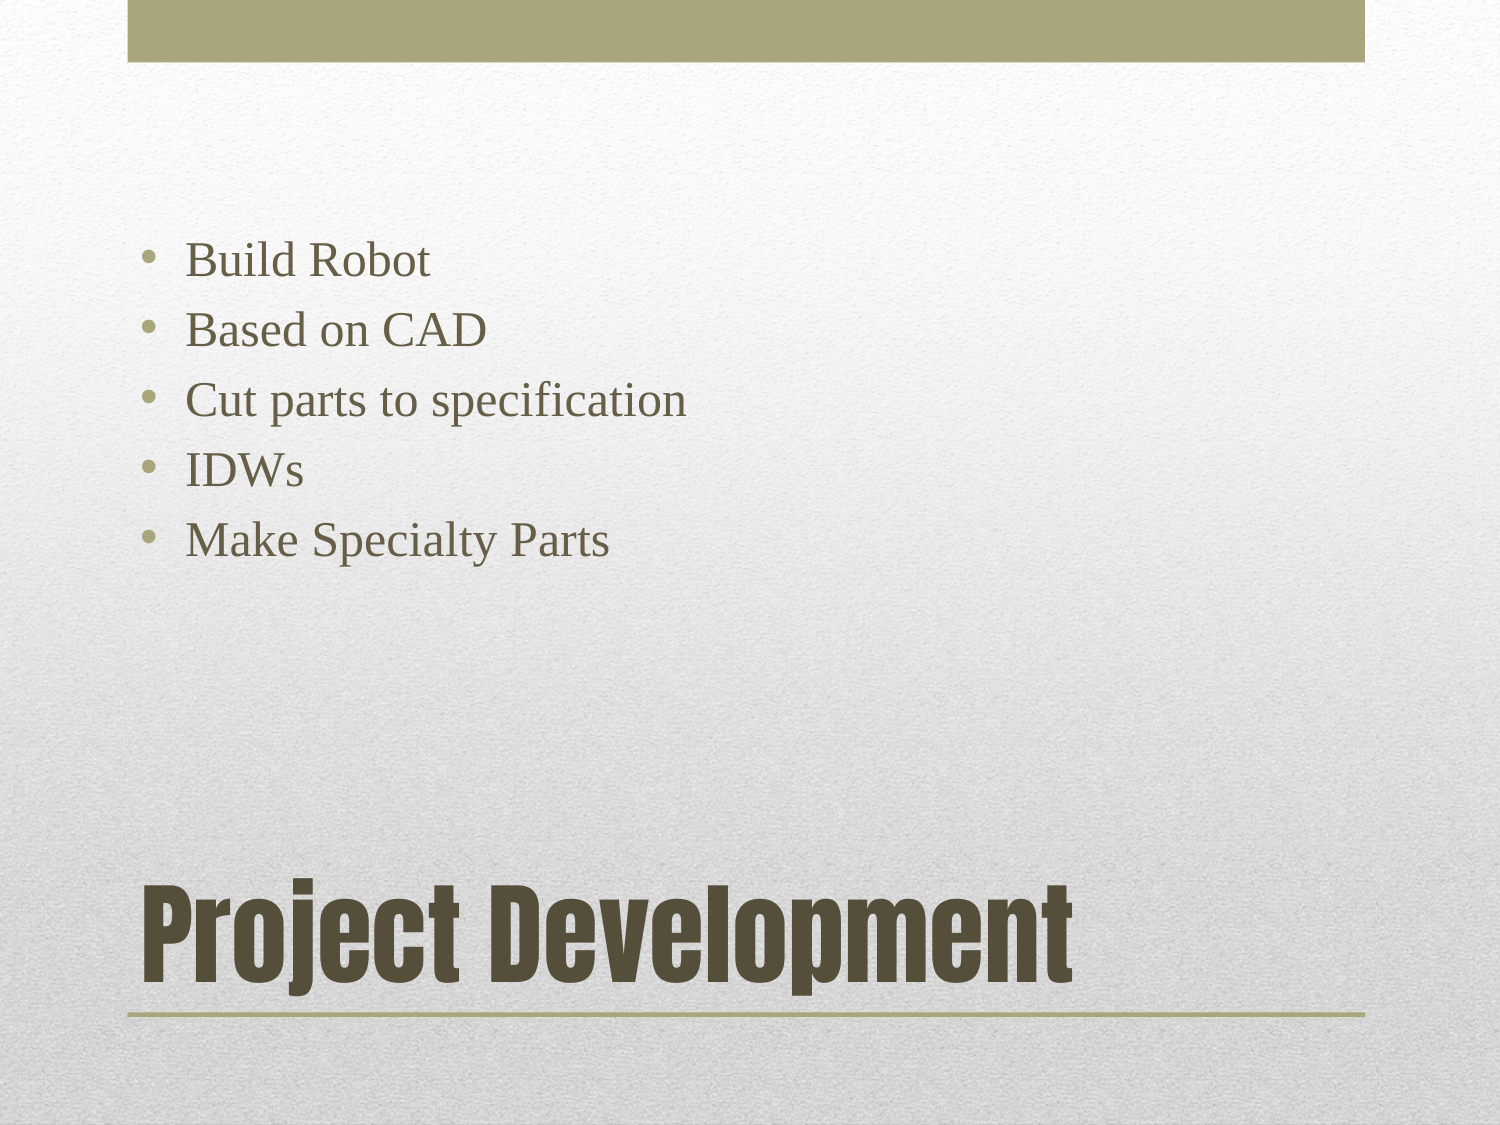

Build Robot
Based on CAD
Cut parts to specification
IDWs
Make Specialty Parts

# Project Development